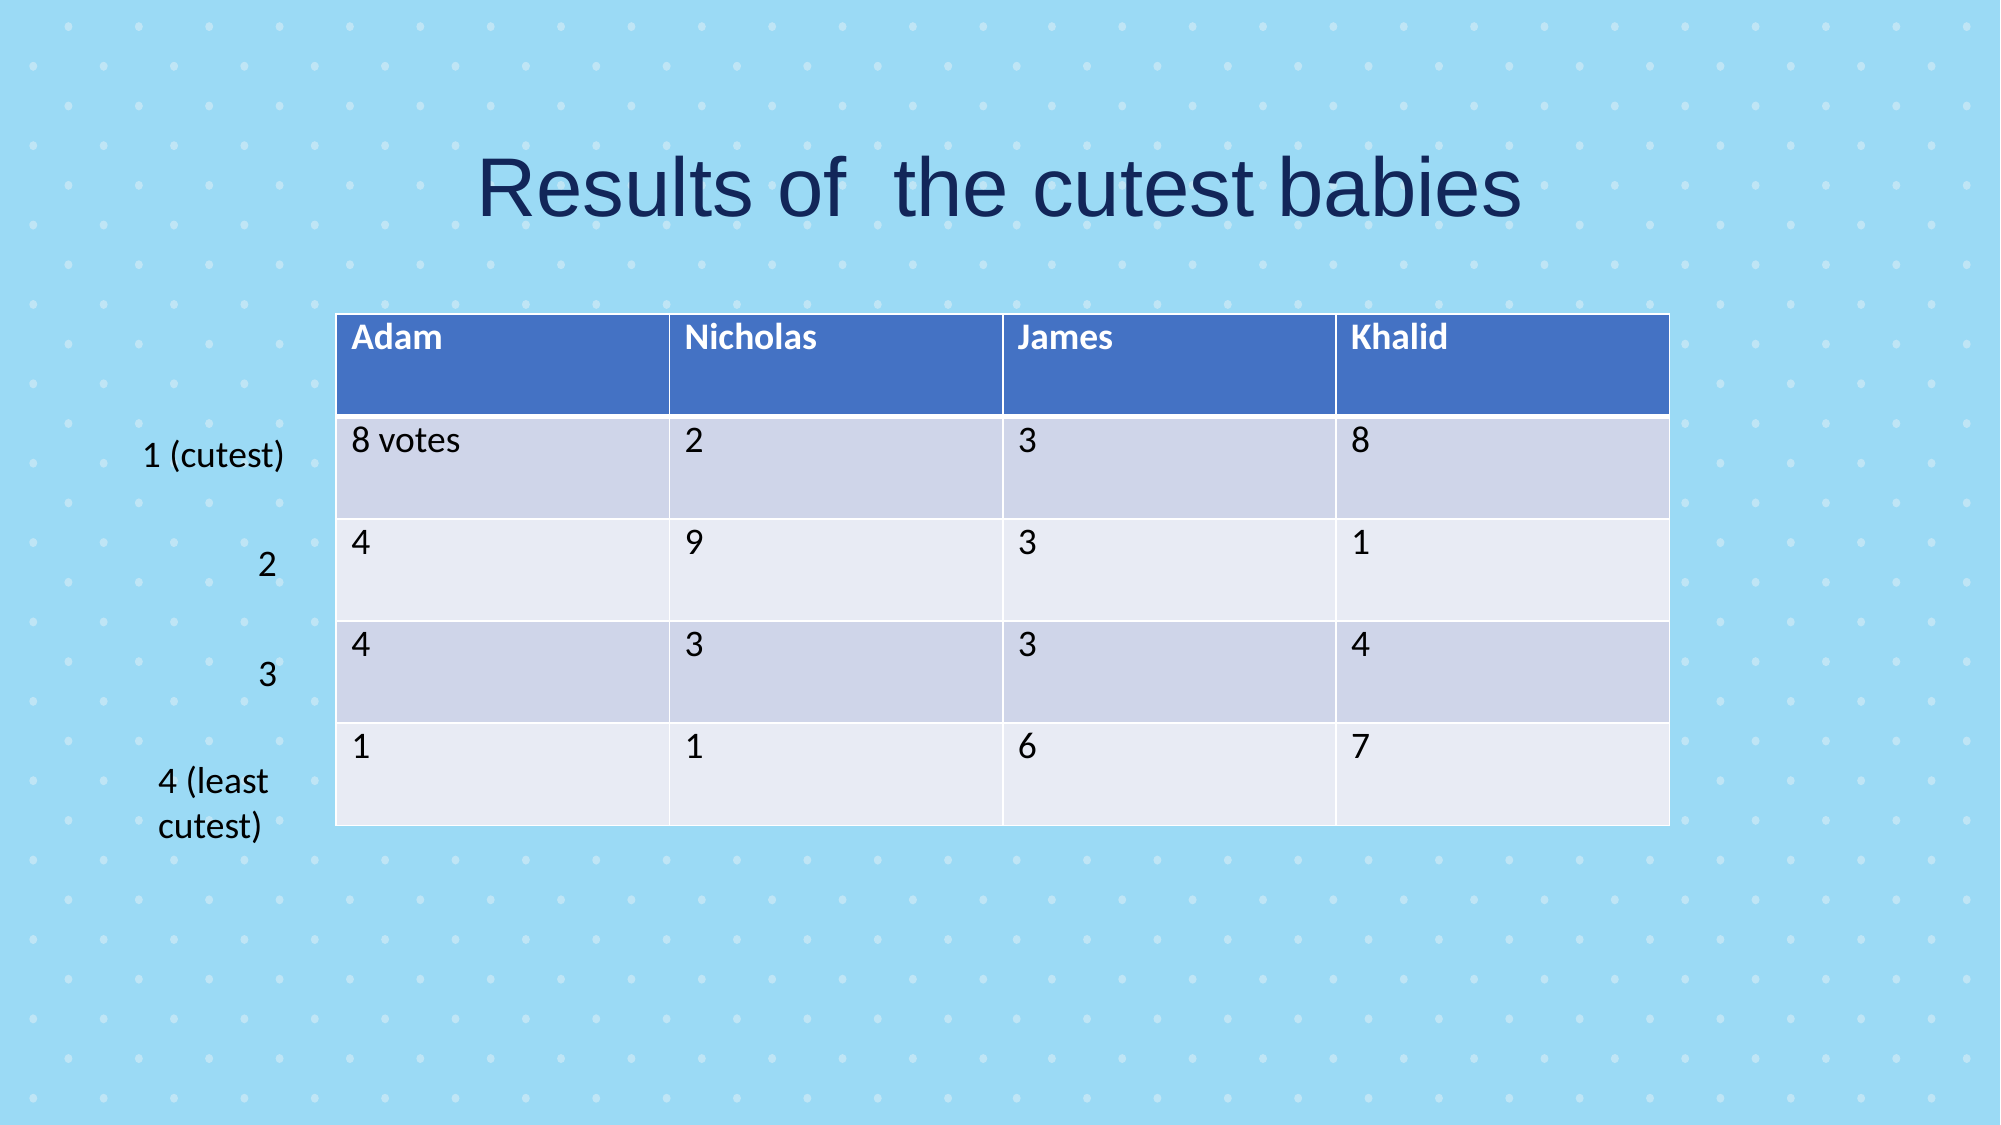

Results of  the cutest babies
| Adam | Nicholas | James | Khalid |
| --- | --- | --- | --- |
| 8 votes | 2 | 3 | 8 |
| 4 | 9 | 3 | 1 |
| 4 | 3 | 3 | 4 |
| 1 | 1 | 6 | 7 |
1 (cutest)
2
3
4 (least cutest)